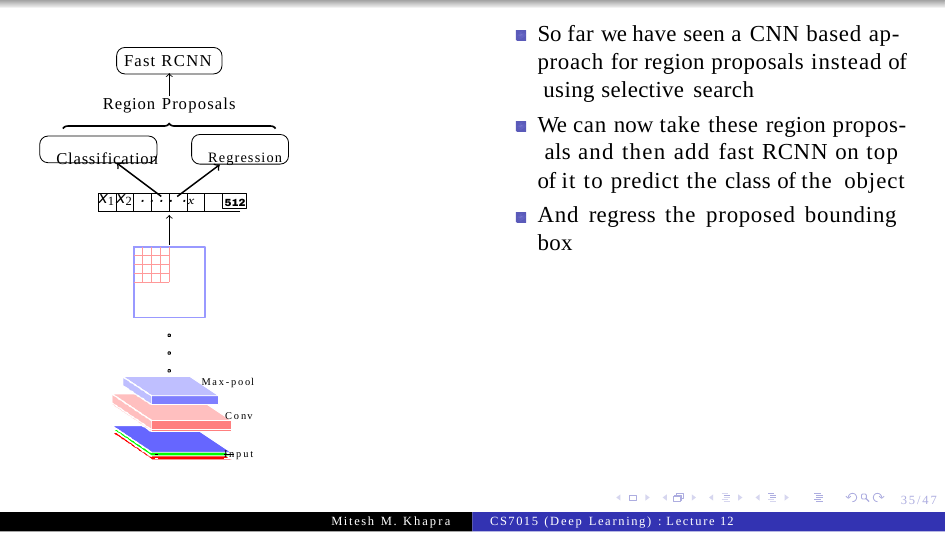

# So far we have seen a CNN based ap-  proach for region proposals instead of  using selective search

Fast RCNN

Region Proposals

Classification	Regression
We can now take these region propos-  als and then add fast RCNN on top  of it to predict the class of the object
And regress the proposed bounding  box

· · · · ·x

x1
x2
512

Max-pool

Conv

 	Input

35/47

Mitesh M. Khapra
CS7015 (Deep Learning) : Lecture 12